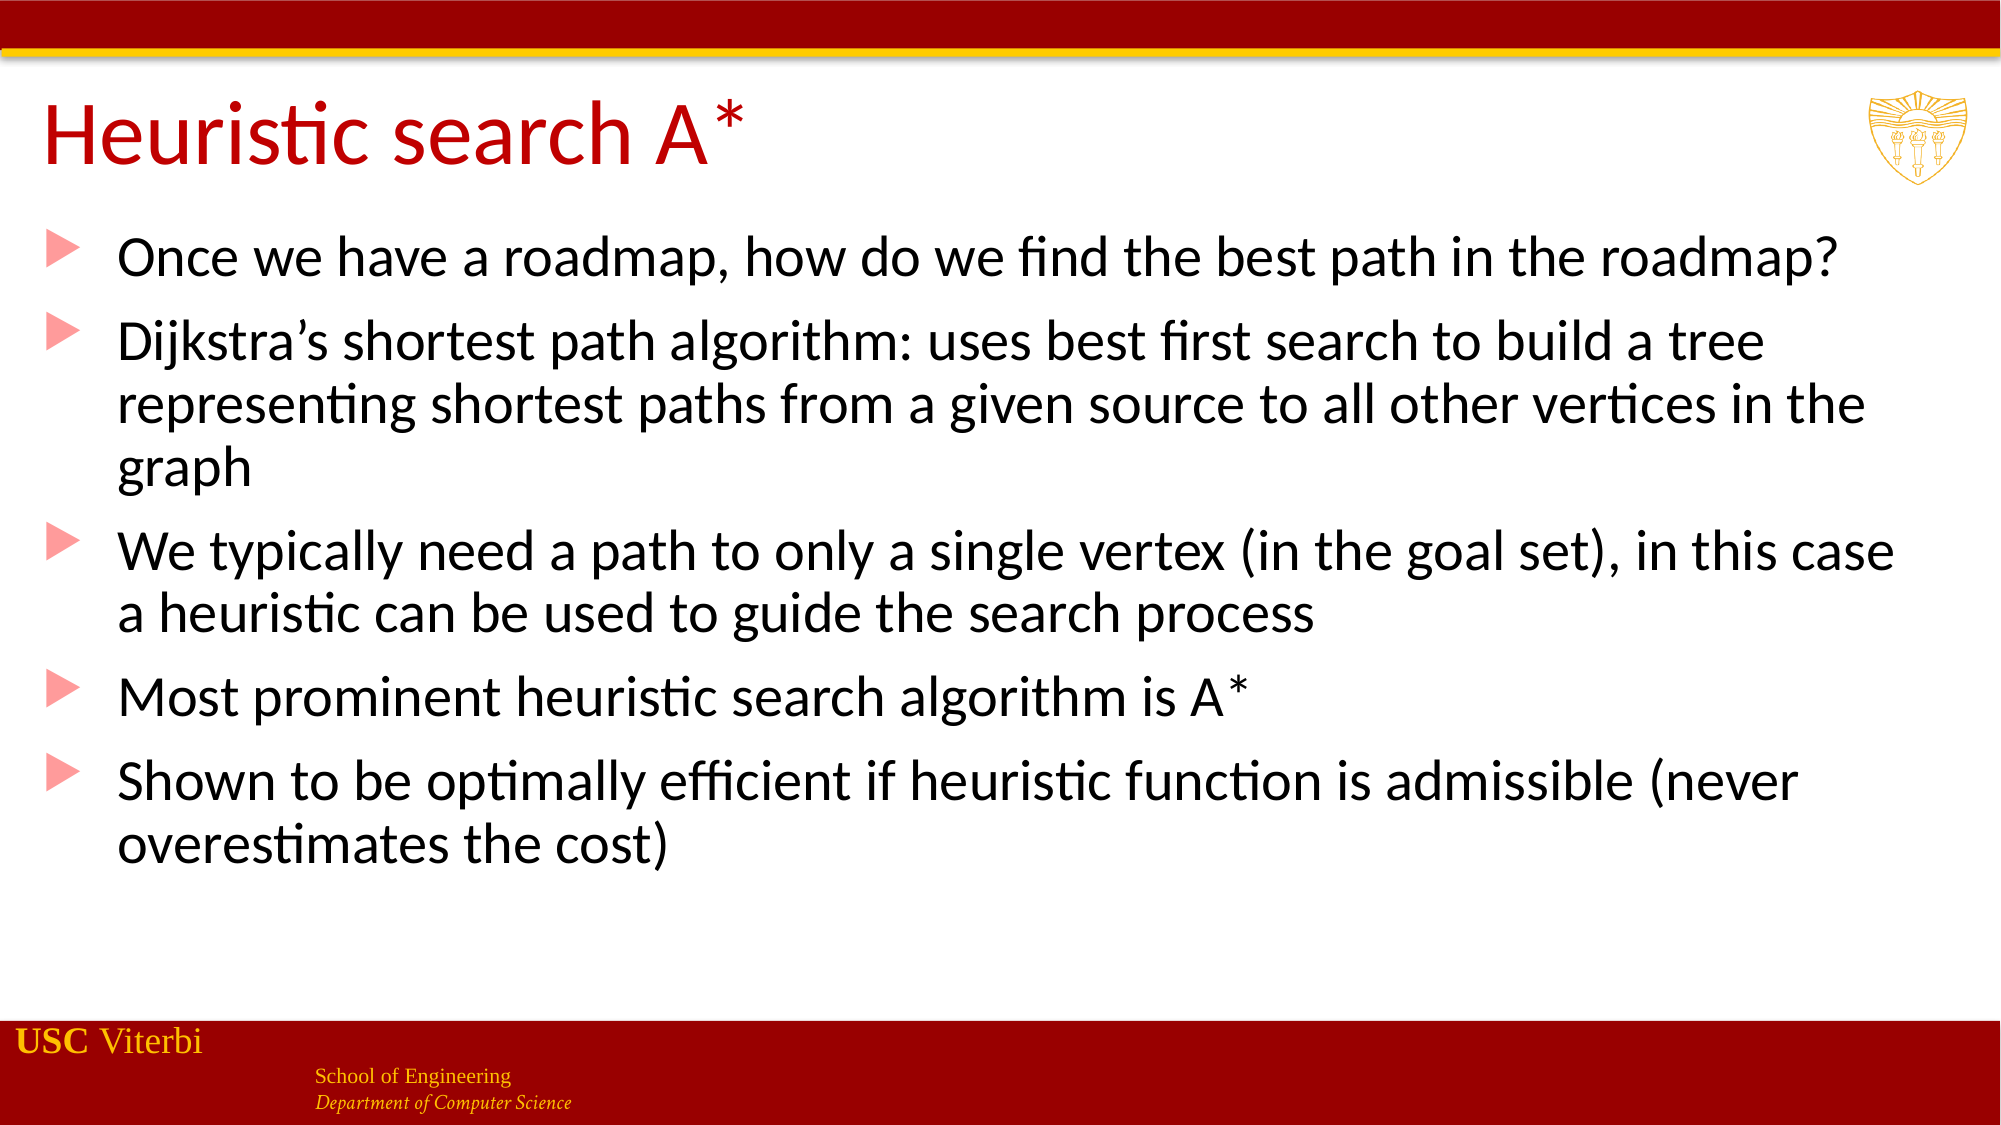

# Heuristic search A*
Once we have a roadmap, how do we find the best path in the roadmap?
Dijkstra’s shortest path algorithm: uses best first search to build a tree representing shortest paths from a given source to all other vertices in the graph
We typically need a path to only a single vertex (in the goal set), in this case a heuristic can be used to guide the search process
Most prominent heuristic search algorithm is A*
Shown to be optimally efficient if heuristic function is admissible (never overestimates the cost)

30